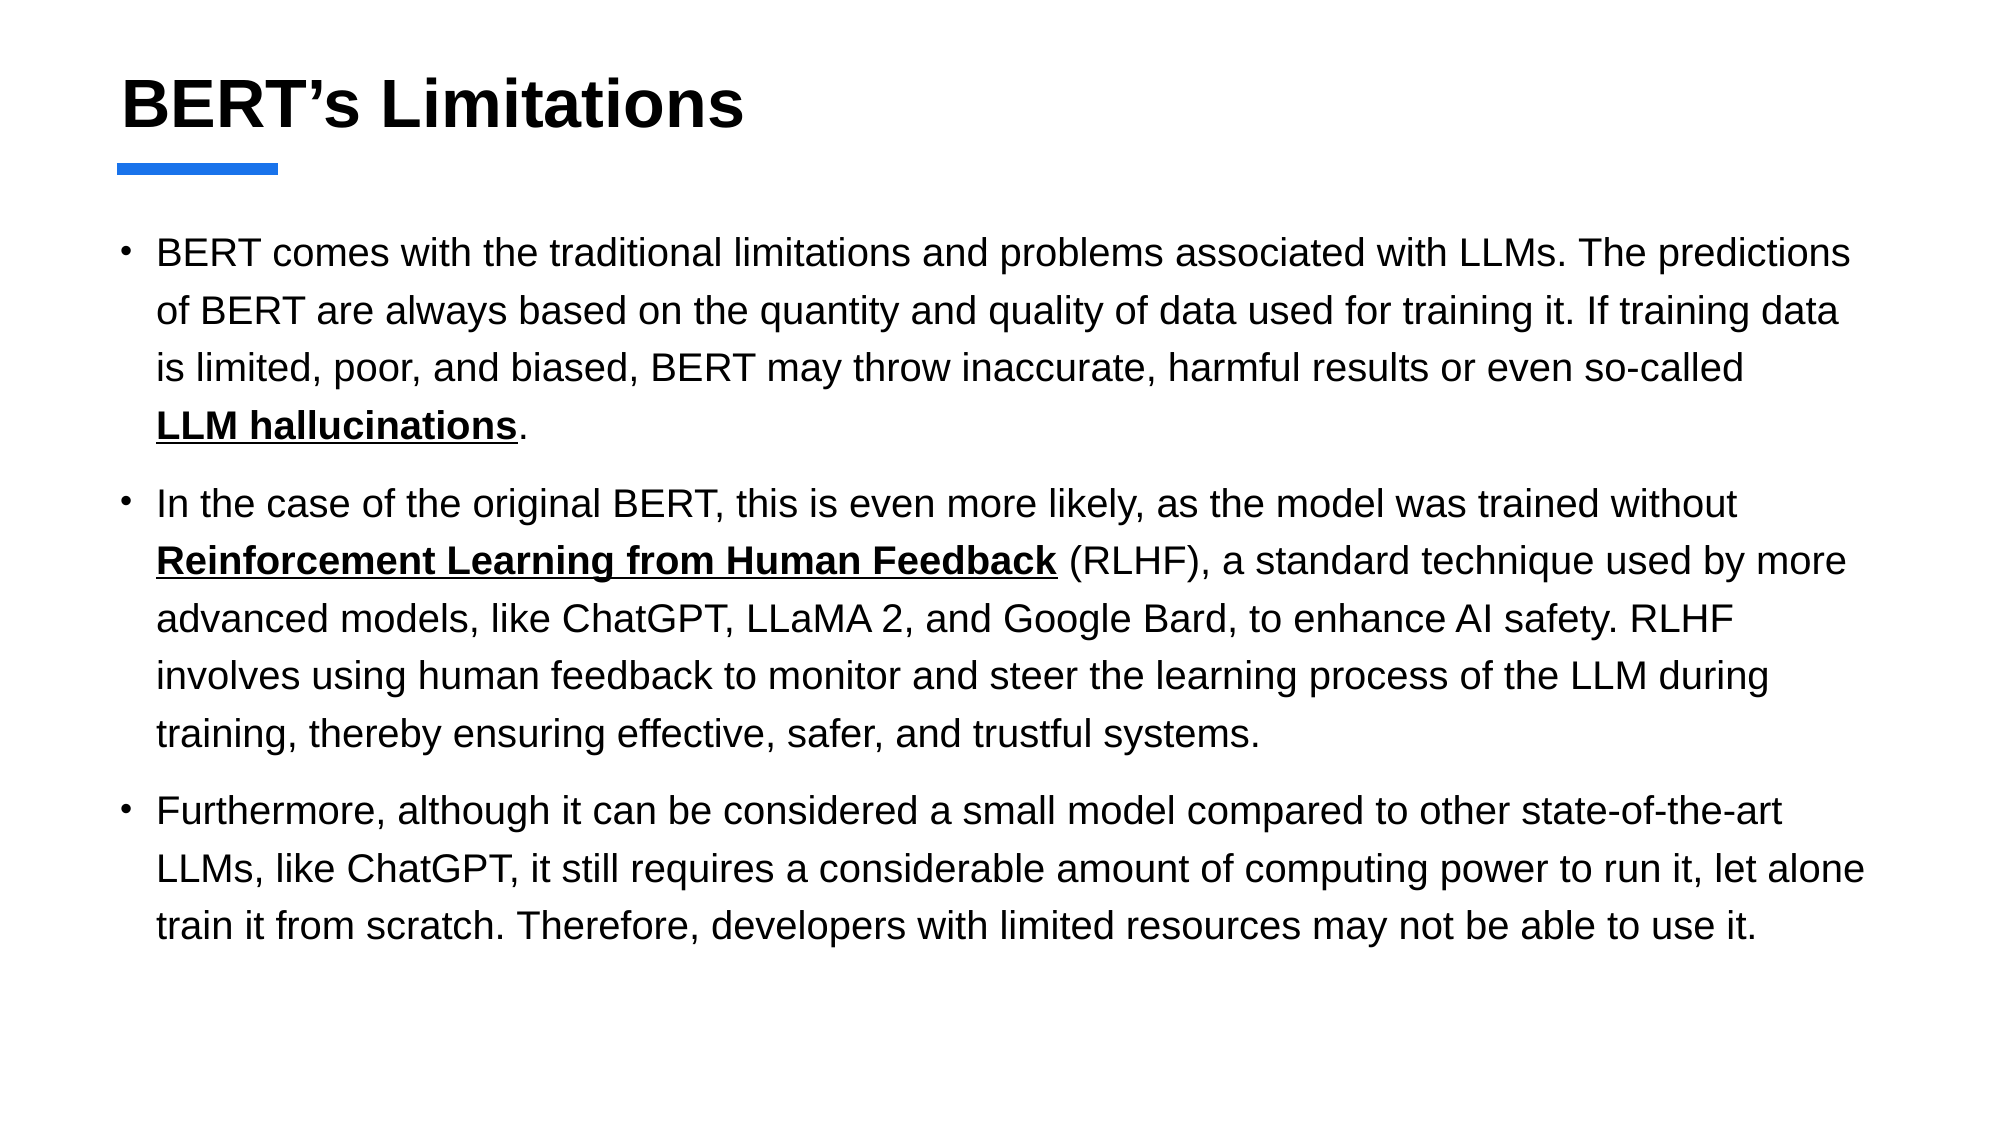

# BERT’s Limitations
BERT comes with the traditional limitations and problems associated with LLMs. The predictions of BERT are always based on the quantity and quality of data used for training it. If training data is limited, poor, and biased, BERT may throw inaccurate, harmful results or even so-called LLM hallucinations.
In the case of the original BERT, this is even more likely, as the model was trained without Reinforcement Learning from Human Feedback (RLHF), a standard technique used by more advanced models, like ChatGPT, LLaMA 2, and Google Bard, to enhance AI safety. RLHF involves using human feedback to monitor and steer the learning process of the LLM during training, thereby ensuring effective, safer, and trustful systems.
Furthermore, although it can be considered a small model compared to other state-of-the-art LLMs, like ChatGPT, it still requires a considerable amount of computing power to run it, let alone train it from scratch. Therefore, developers with limited resources may not be able to use it.